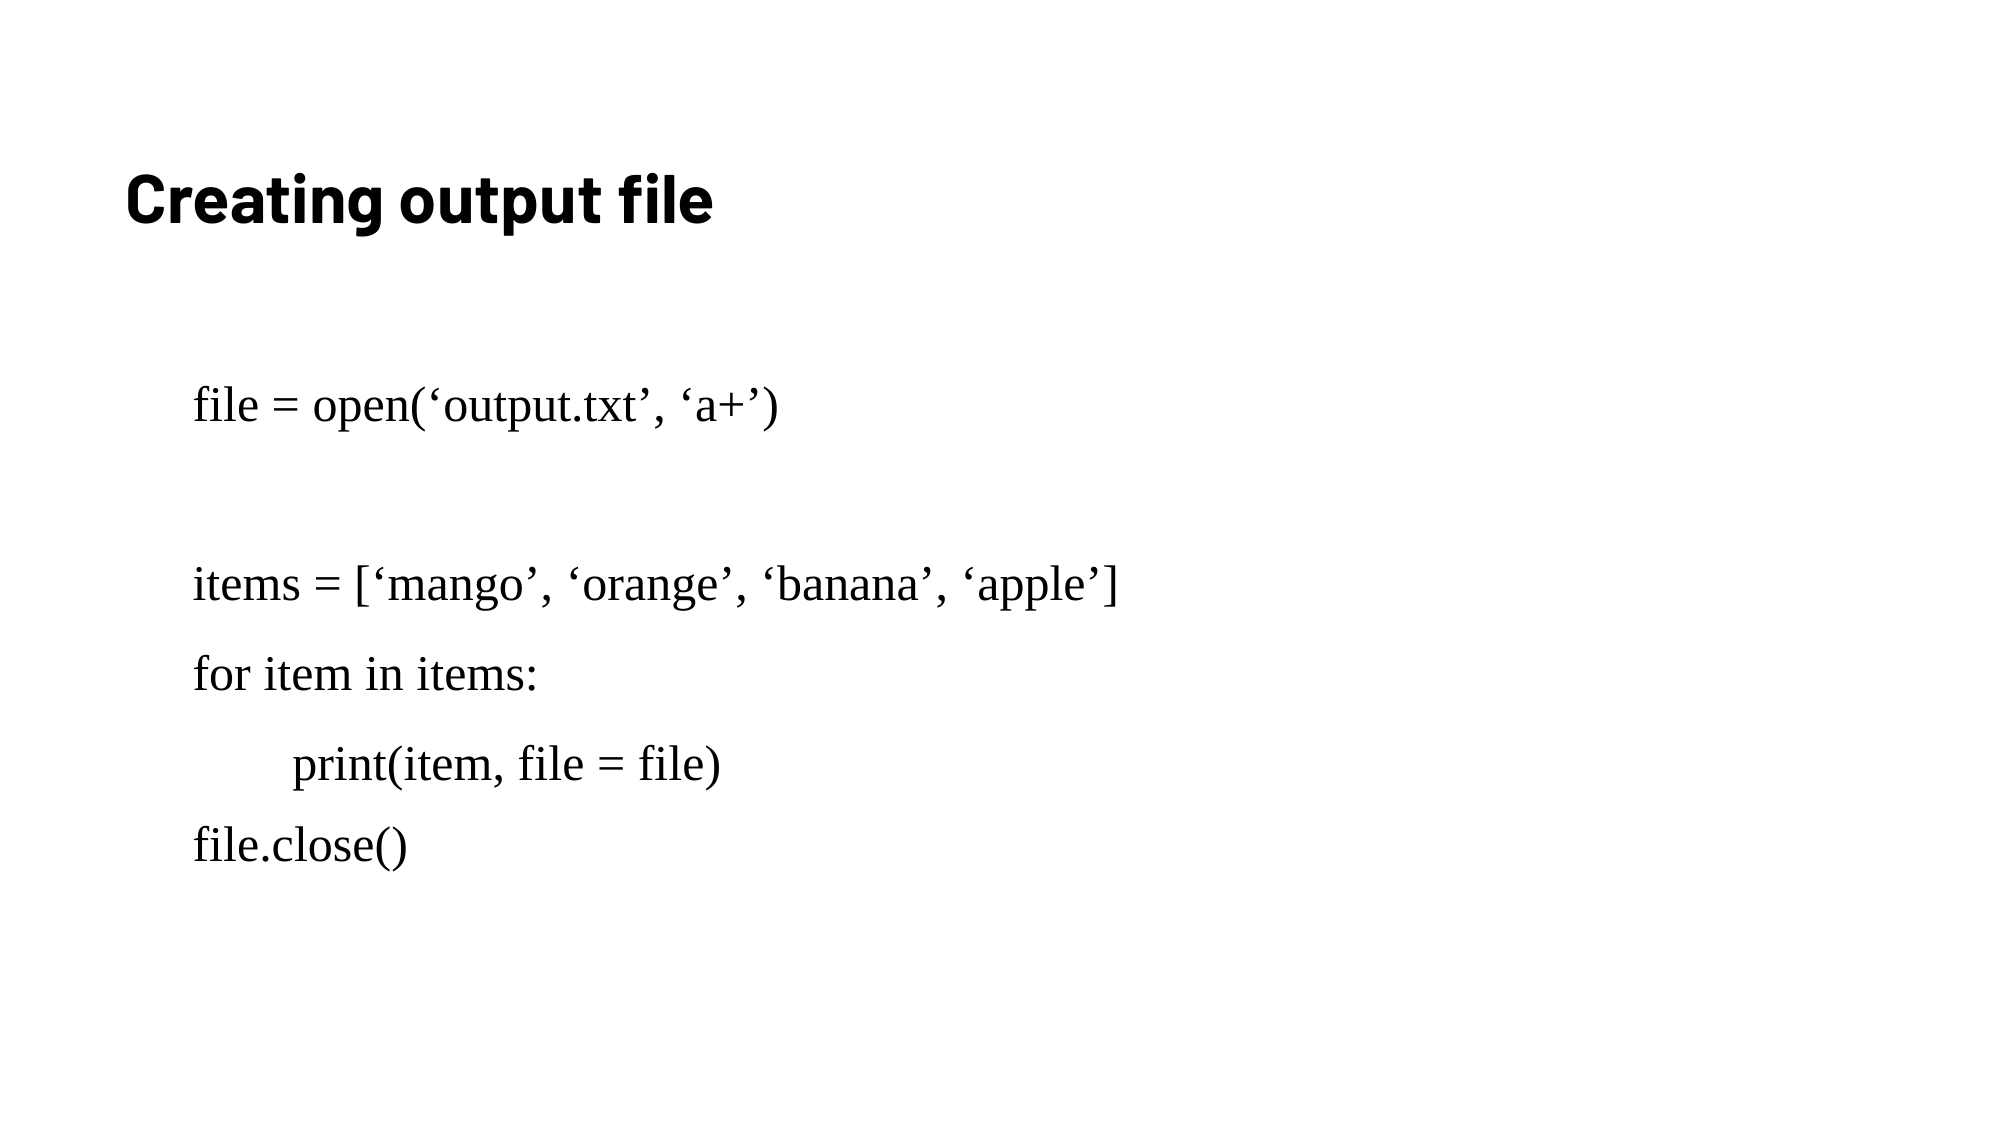

# Creating output file
file = open(‘output.txt’, ‘a+’)

items = [‘mango’, ‘orange’, ‘banana’, ‘apple’]
for item in items:
        print(item, file = file)
file.close()